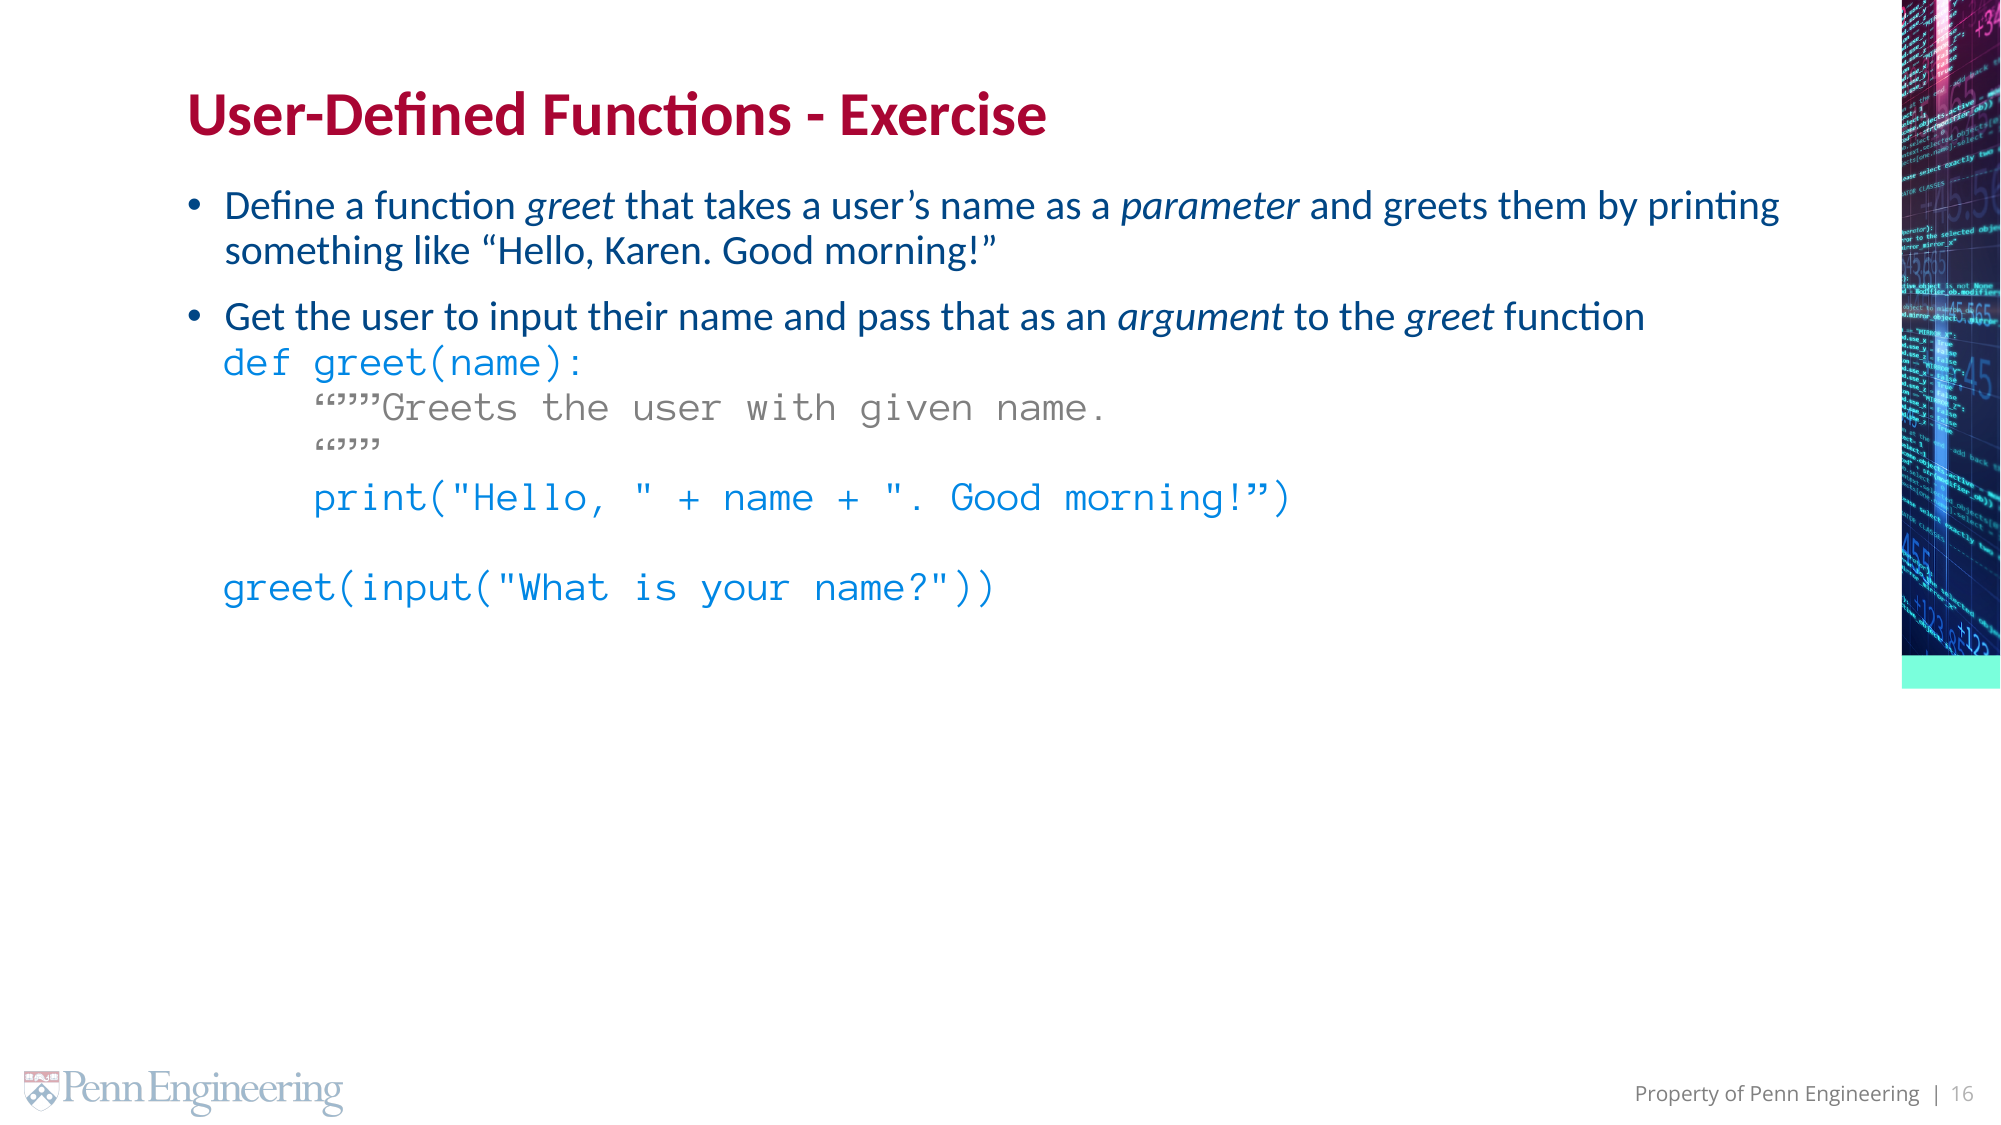

# User-Defined Functions - Exercise
Define a function greet that takes a user’s name as a parameter and greets them by printing something like “Hello, Karen. Good morning!”
Get the user to input their name and pass that as an argument to the greet function
def greet(name):
    “””Greets the user with given name.
    “””
    print("Hello, " + name + ". Good morning!”)
greet(input("What is your name?"))

16